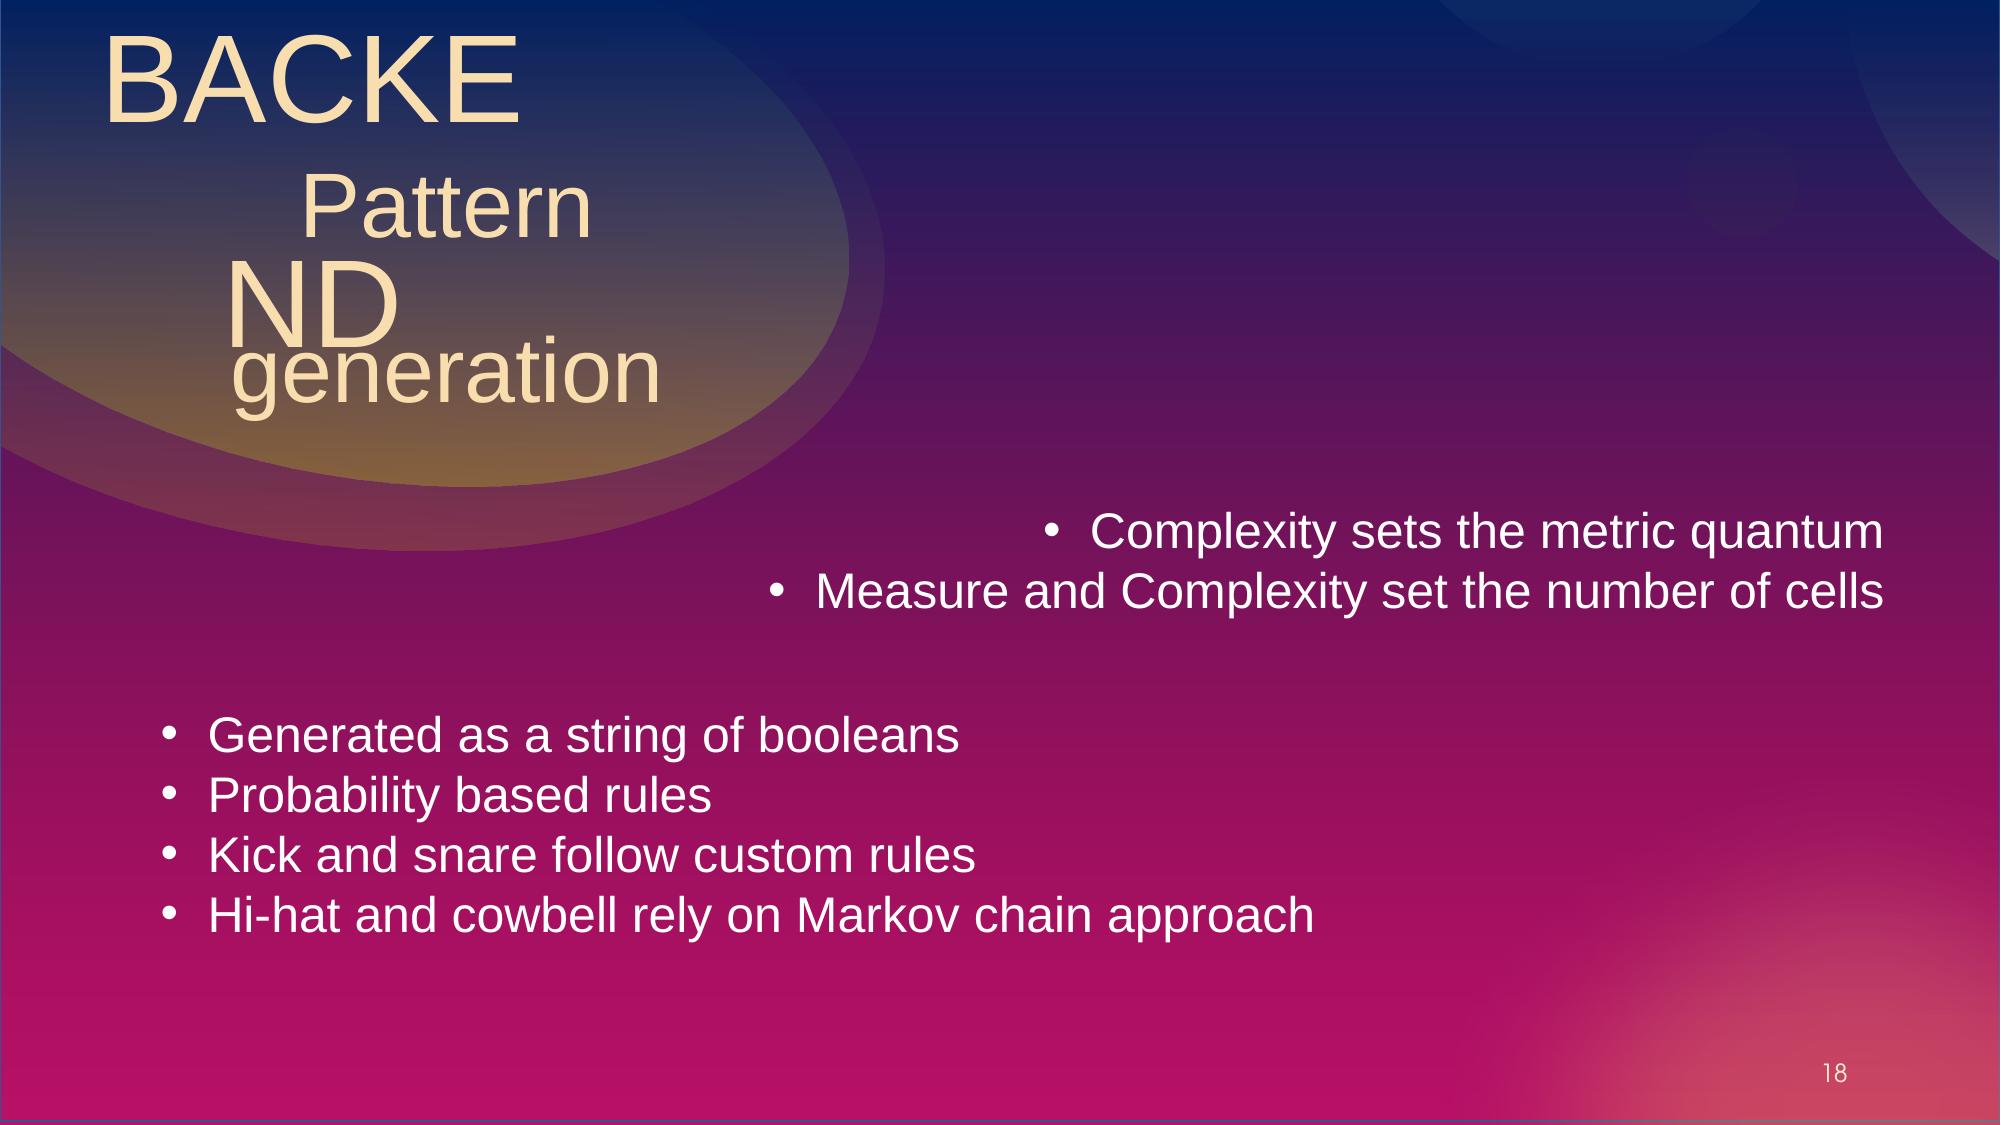

# BACKEND

Pattern generation
Complexity sets the metric quantum
Measure and Complexity set the number of cells

Generated as a string of booleans
Probability based rules
Kick and snare follow custom rules
Hi-hat and cowbell rely on Markov chain approach

18